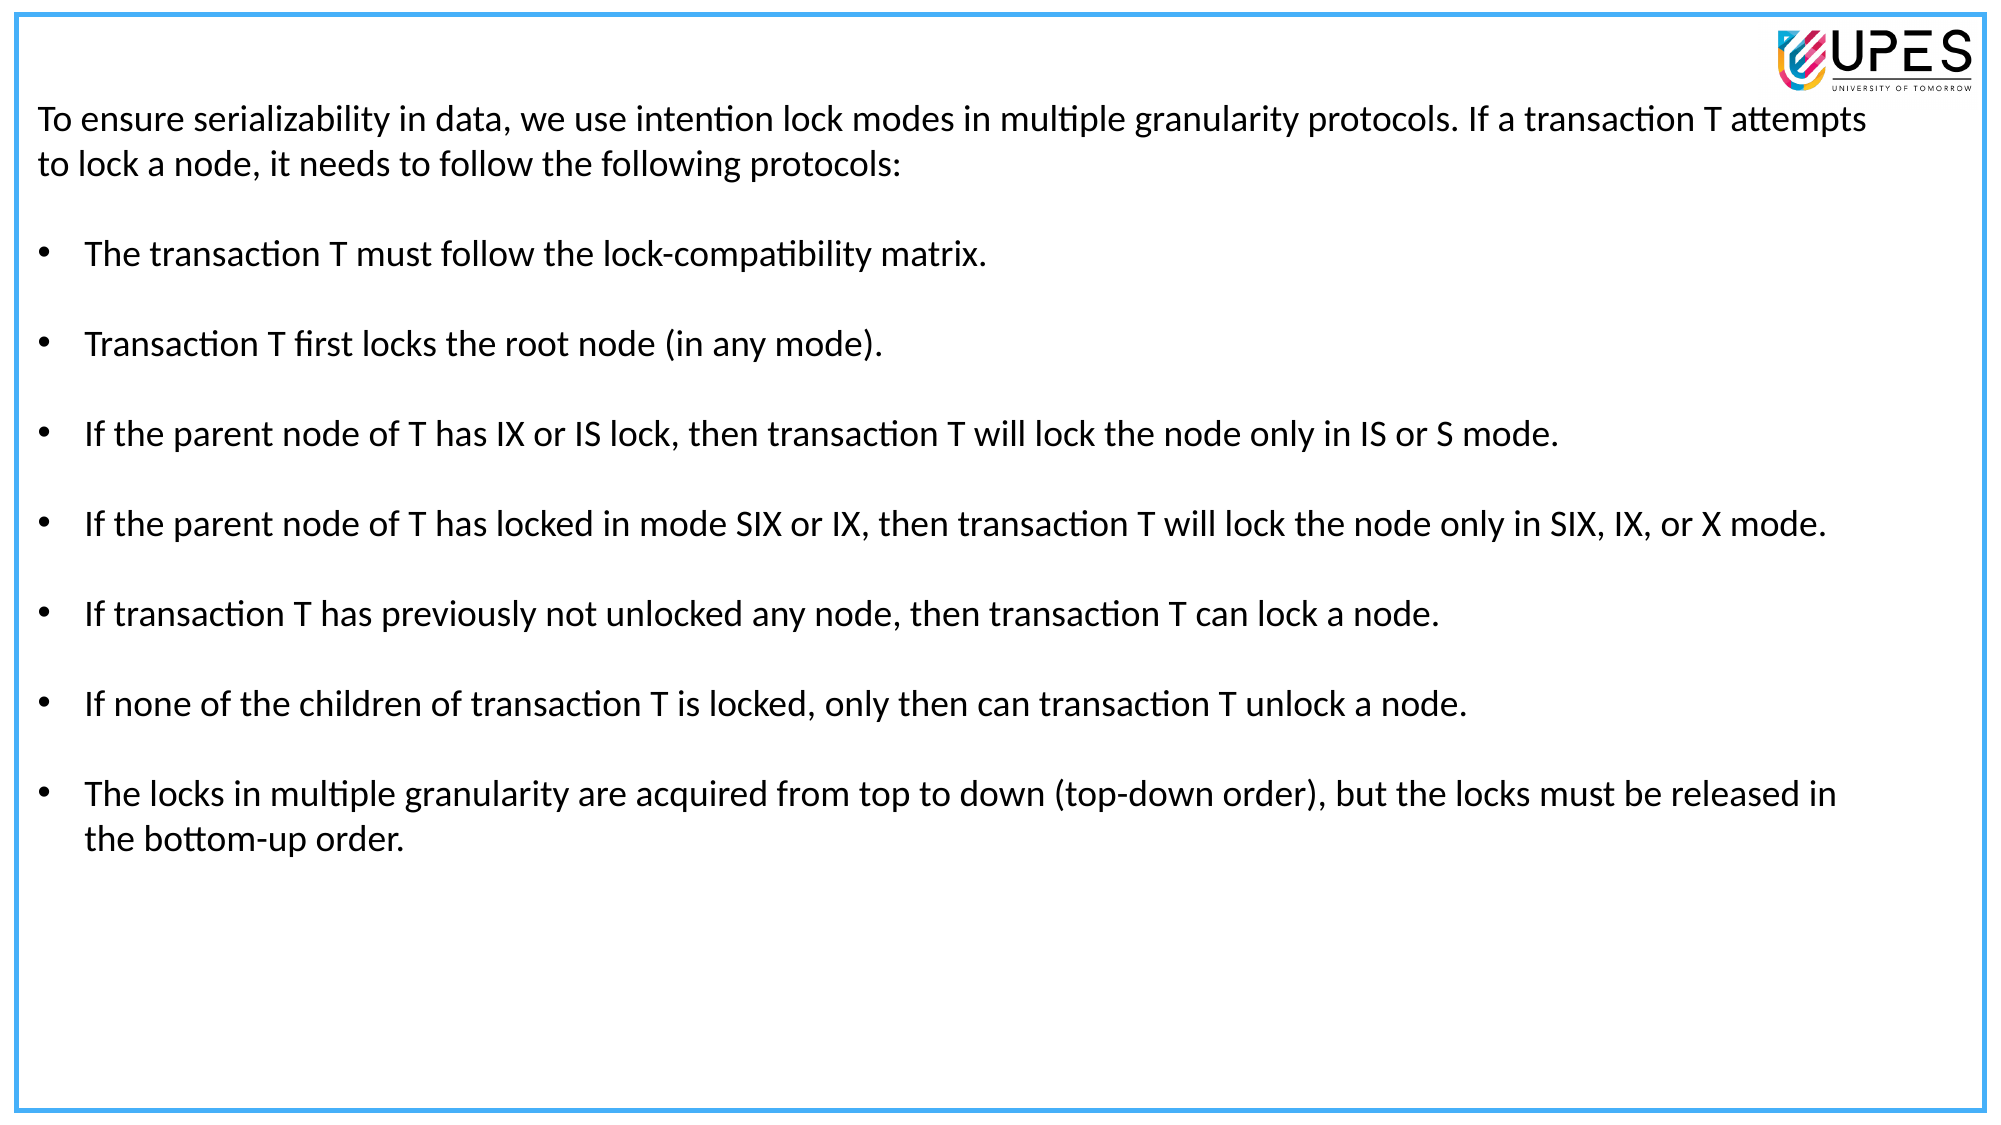

To ensure serializability in data, we use intention lock modes in multiple granularity protocols. If a transaction T attempts to lock a node, it needs to follow the following protocols:

The transaction T must follow the lock-compatibility matrix.

Transaction T first locks the root node (in any mode).

If the parent node of T has IX or IS lock, then transaction T will lock the node only in IS or S mode.

If the parent node of T has locked in mode SIX or IX, then transaction T will lock the node only in SIX, IX, or X mode.

If transaction T has previously not unlocked any node, then transaction T can lock a node.

If none of the children of transaction T is locked, only then can transaction T unlock a node.

The locks in multiple granularity are acquired from top to down (top-down order), but the locks must be released in the bottom-up order.